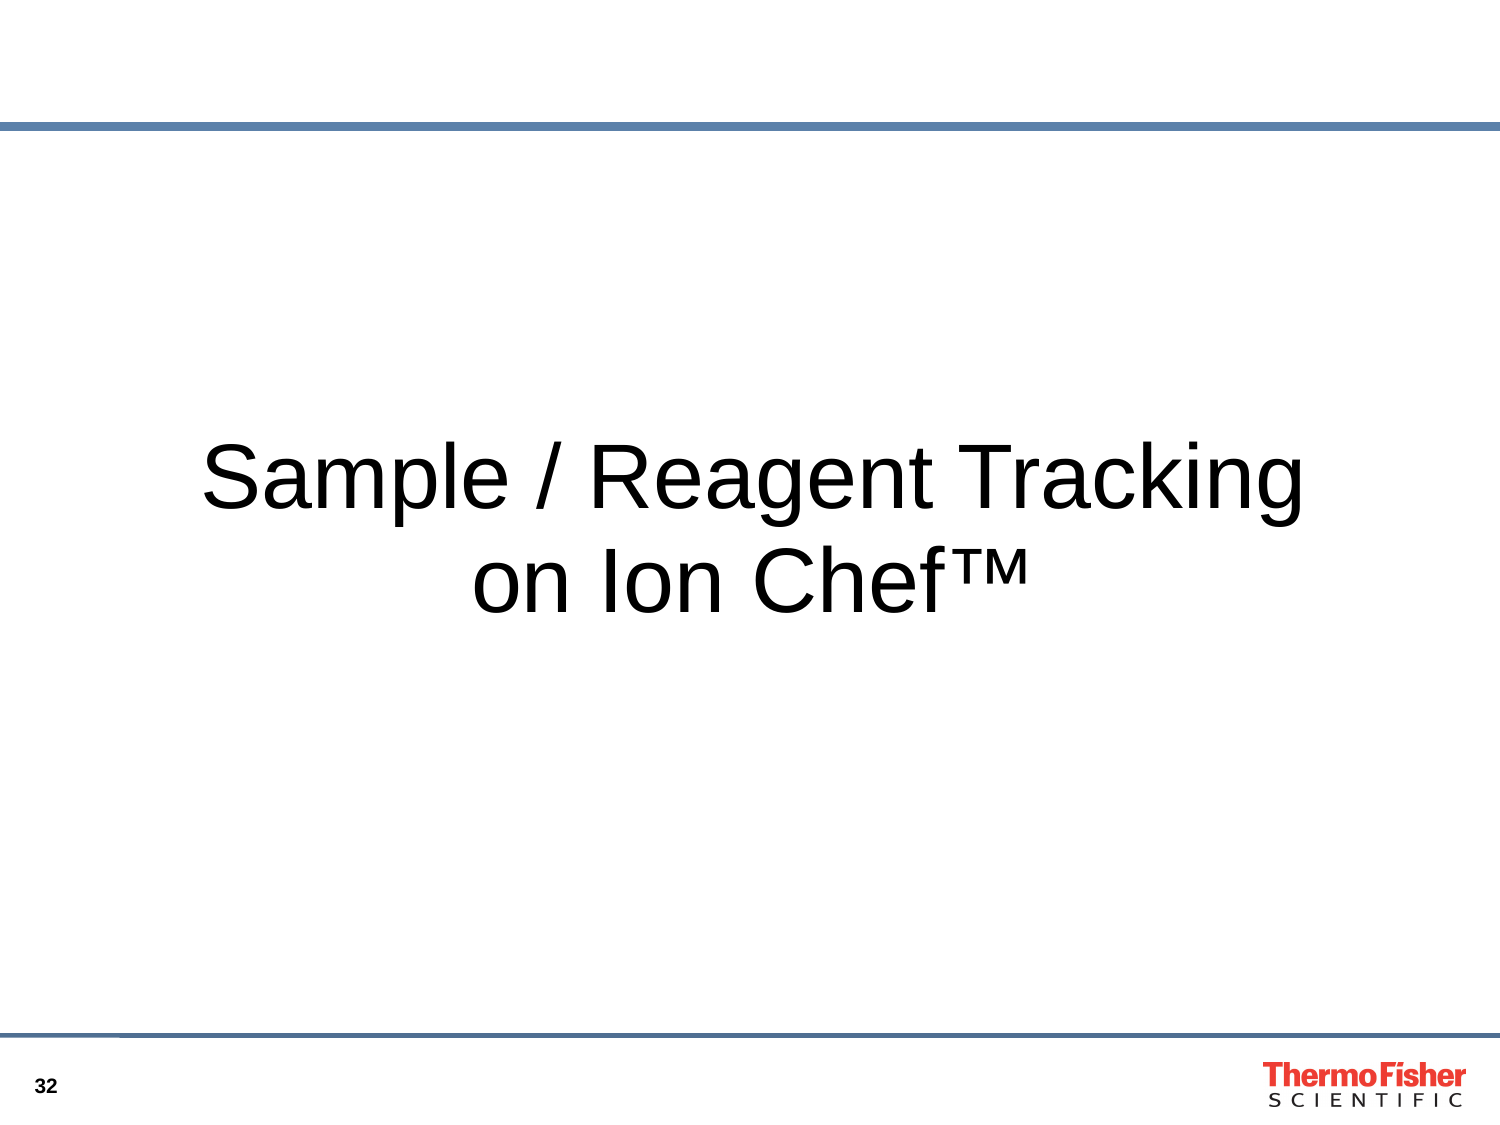

# Sample / Reagent Tracking on Ion Chef™